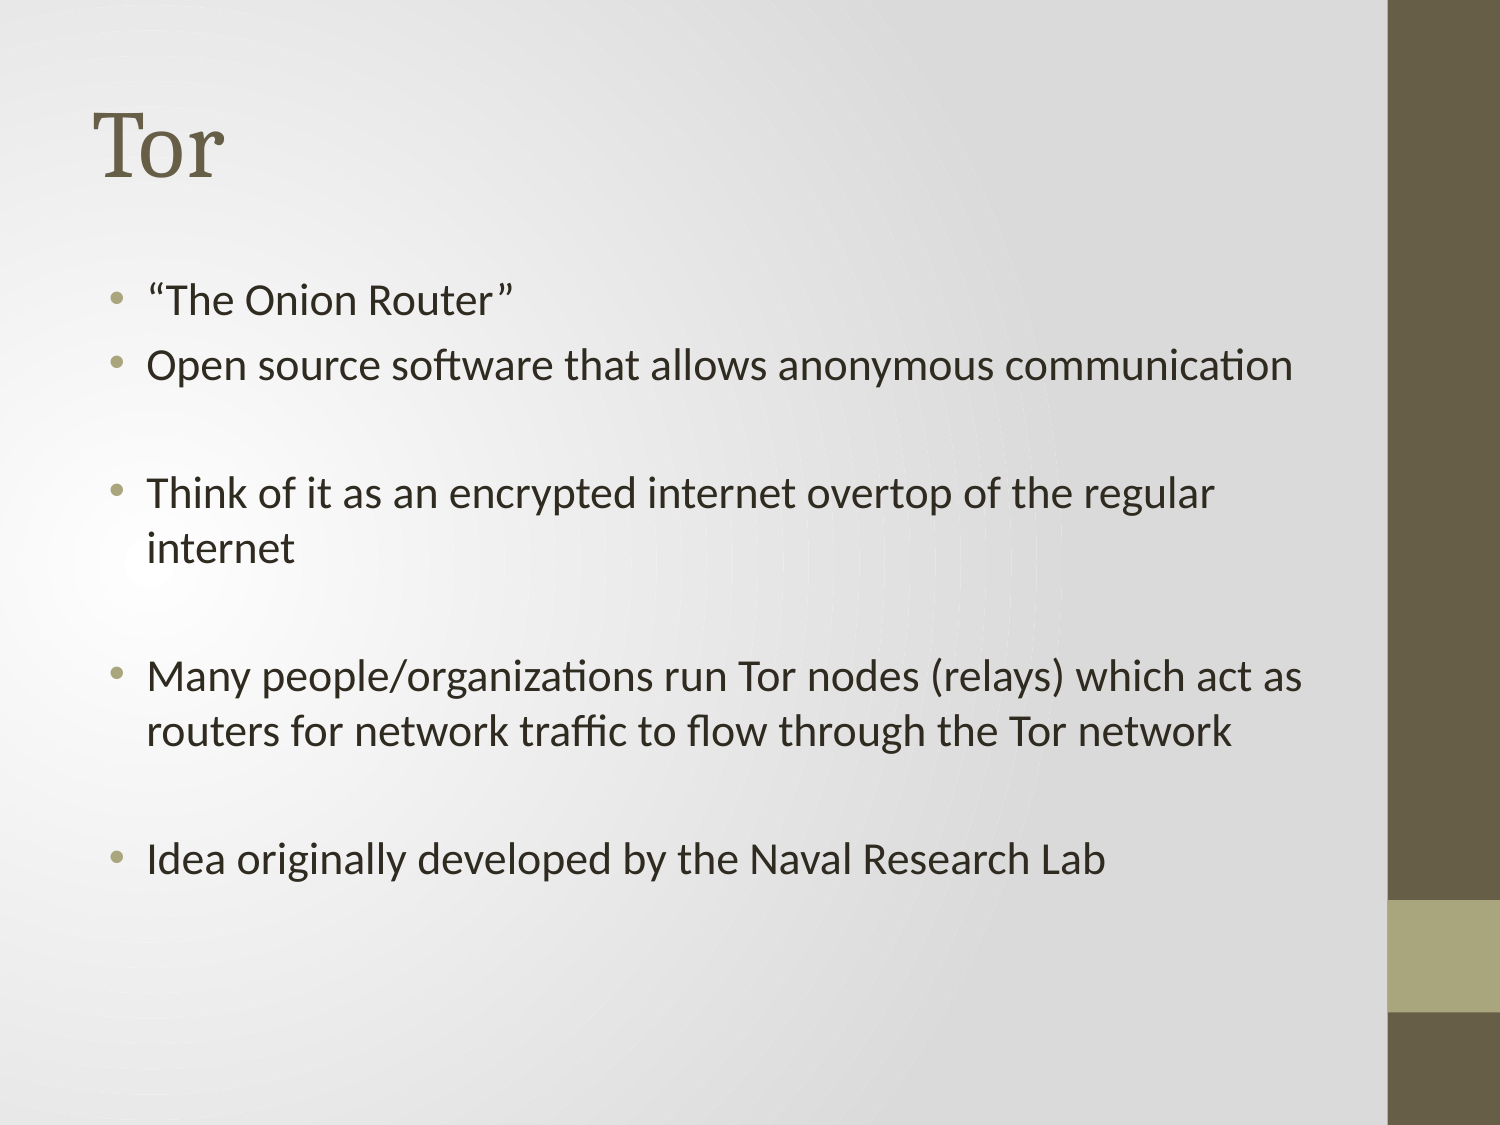

# Tor
“The Onion Router”
Open source software that allows anonymous communication

Think of it as an encrypted internet overtop of the regular internet

Many people/organizations run Tor nodes (relays) which act as routers for network traffic to flow through the Tor network

Idea originally developed by the Naval Research Lab